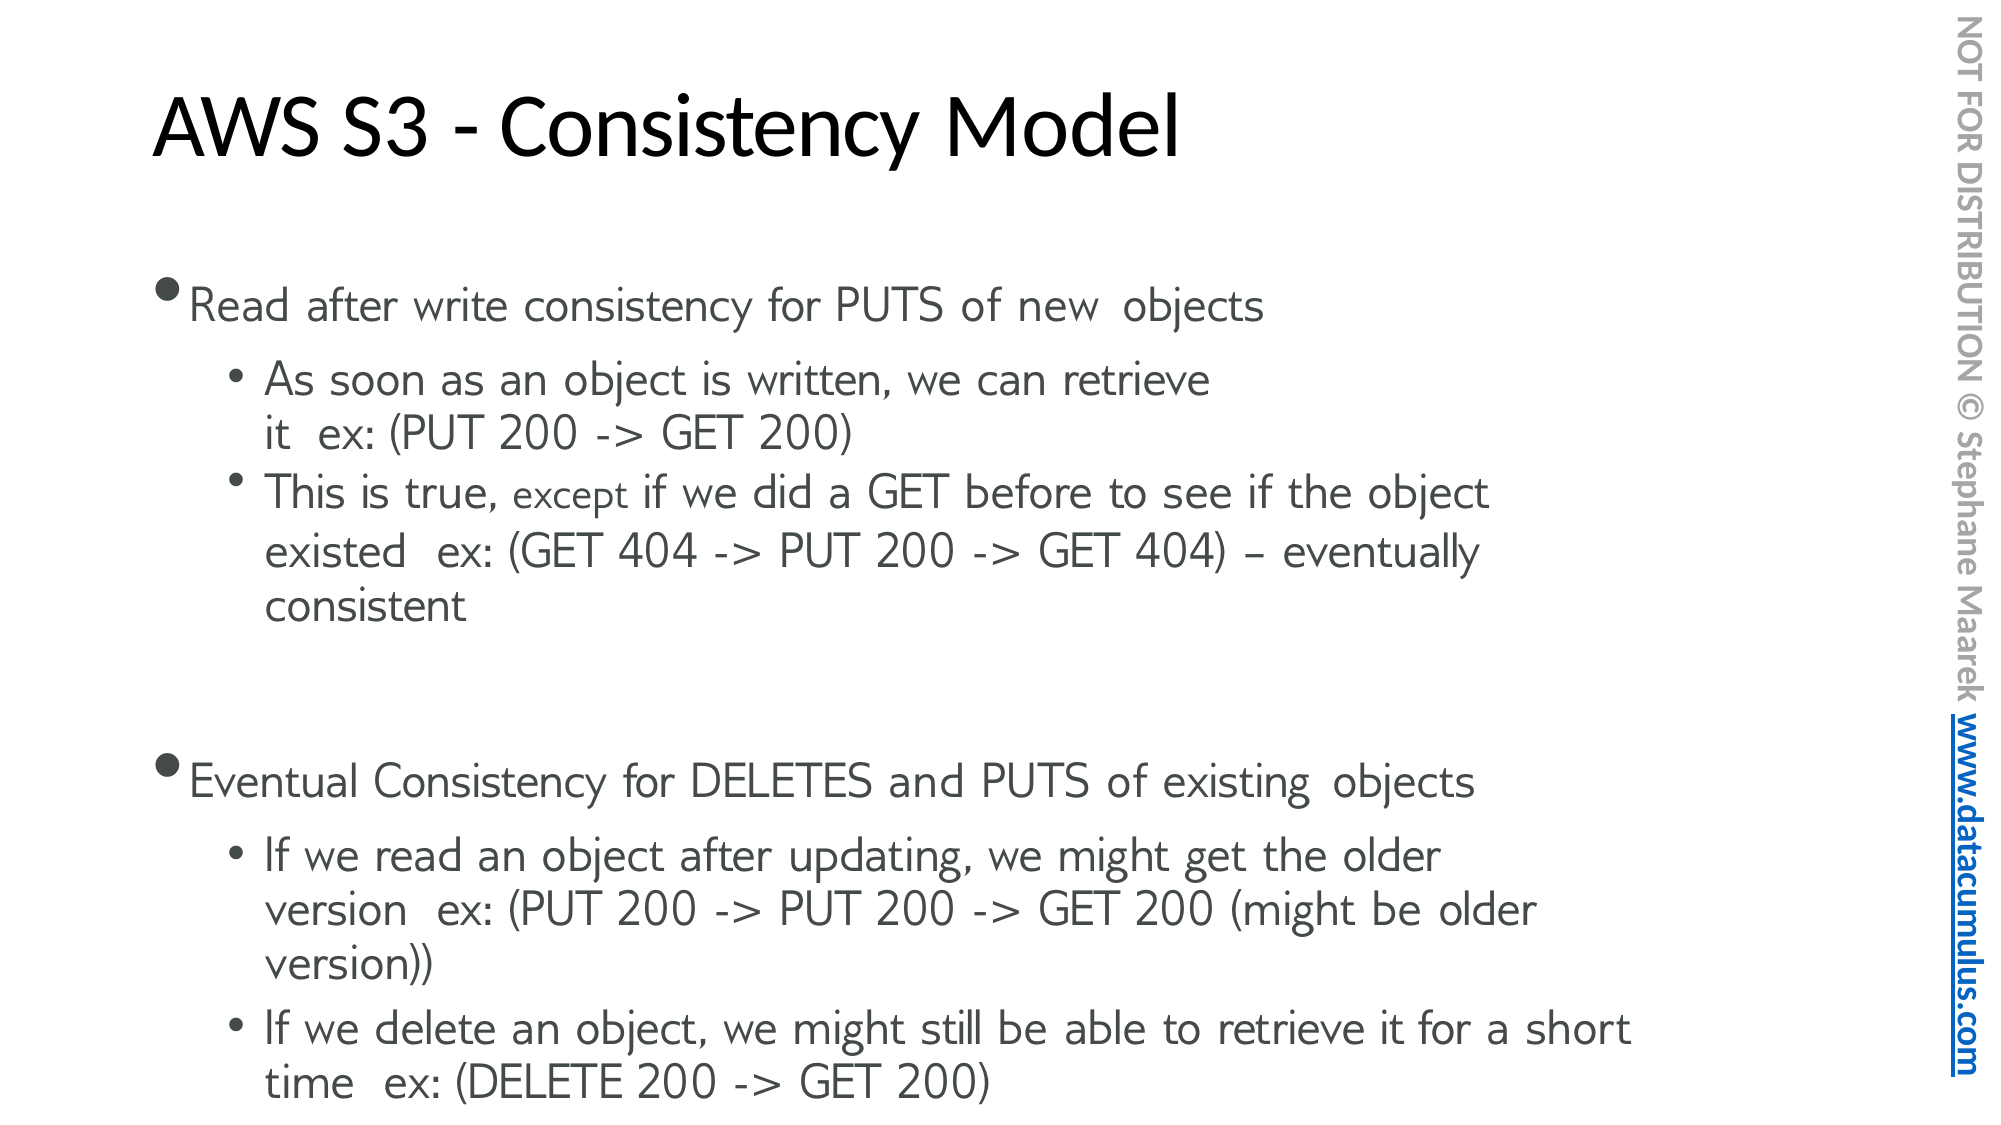

NOT FOR DISTRIBUTION © Stephane Maarek www.datacumulus.com
# AWS S3 - Consistency Model
Read after write consistency for PUTS of new objects
As soon as an object is written, we can retrieve it  ex: (PUT 200 -> GET 200)
This is true, except if we did a GET before to see if the object existed  ex: (GET 404 -> PUT 200 -> GET 404) – eventually consistent

Eventual Consistency for DELETES and PUTS of existing objects
If we read an object after updating, we might get the older version  ex: (PUT 200 -> PUT 200 -> GET 200 (might be older version))
If we delete an object, we might still be able to retrieve it for a short time  ex: (DELETE 200 -> GET 200)
© Stephane Maarek